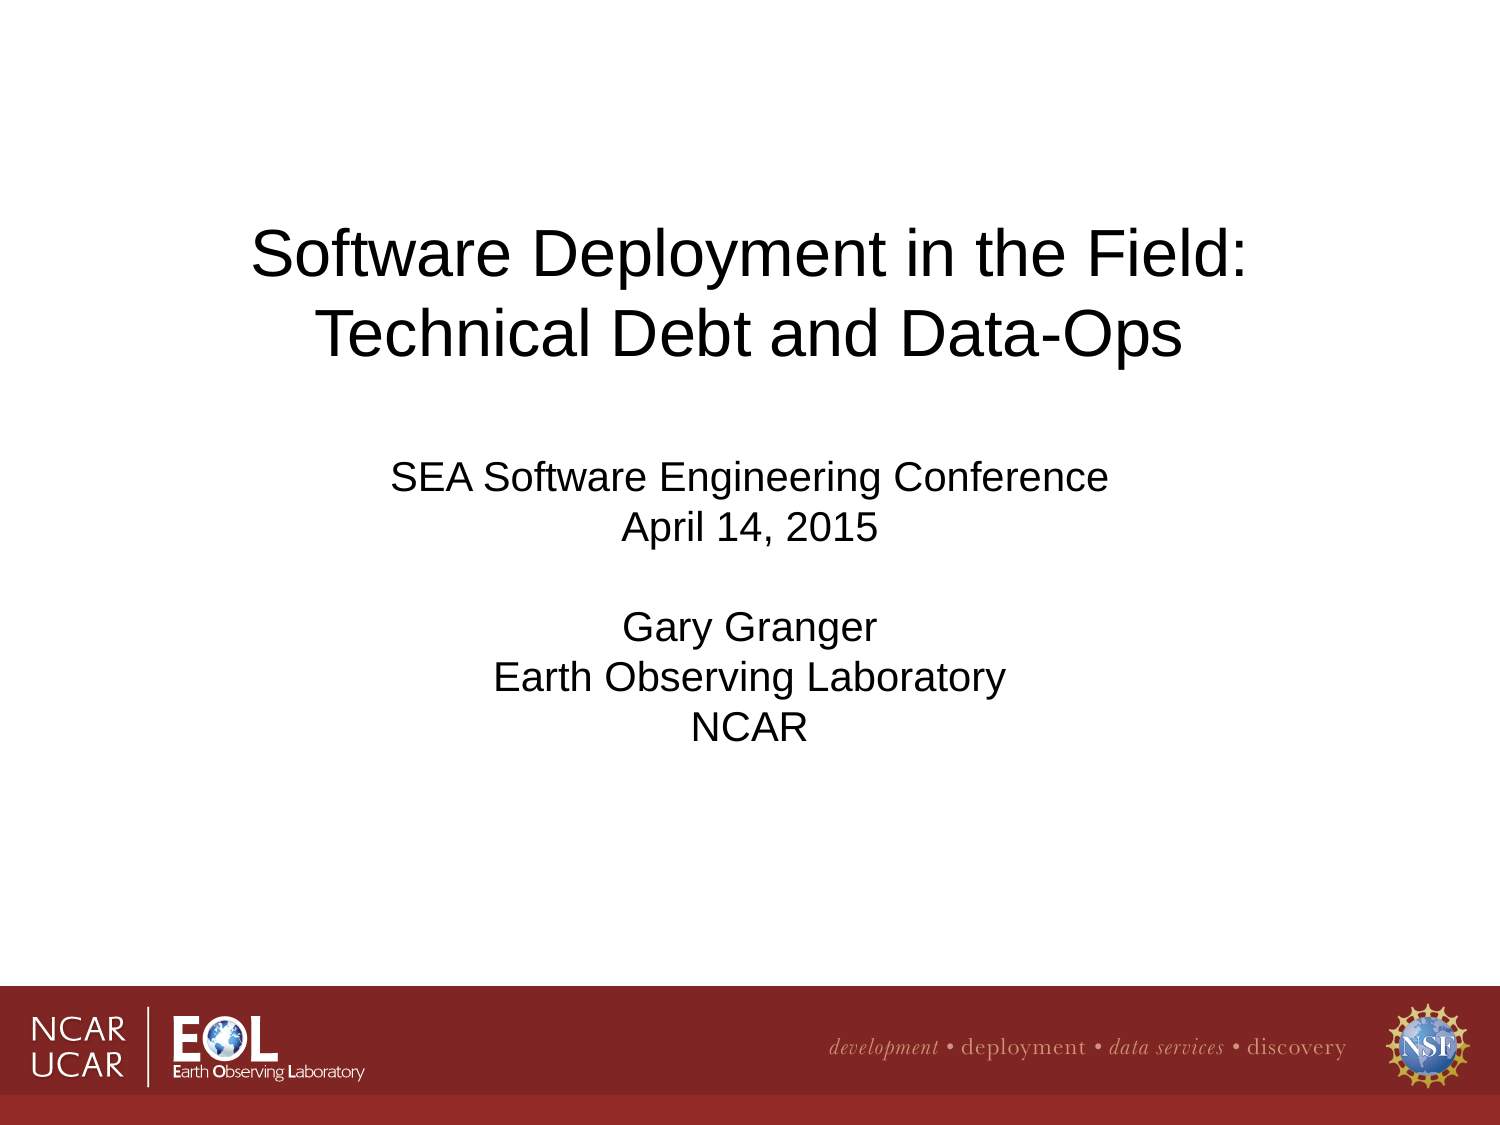

Software Deployment in the Field:
Technical Debt and Data-Ops

SEA Software Engineering Conference
April 14, 2015

Gary Granger
Earth Observing Laboratory
NCAR